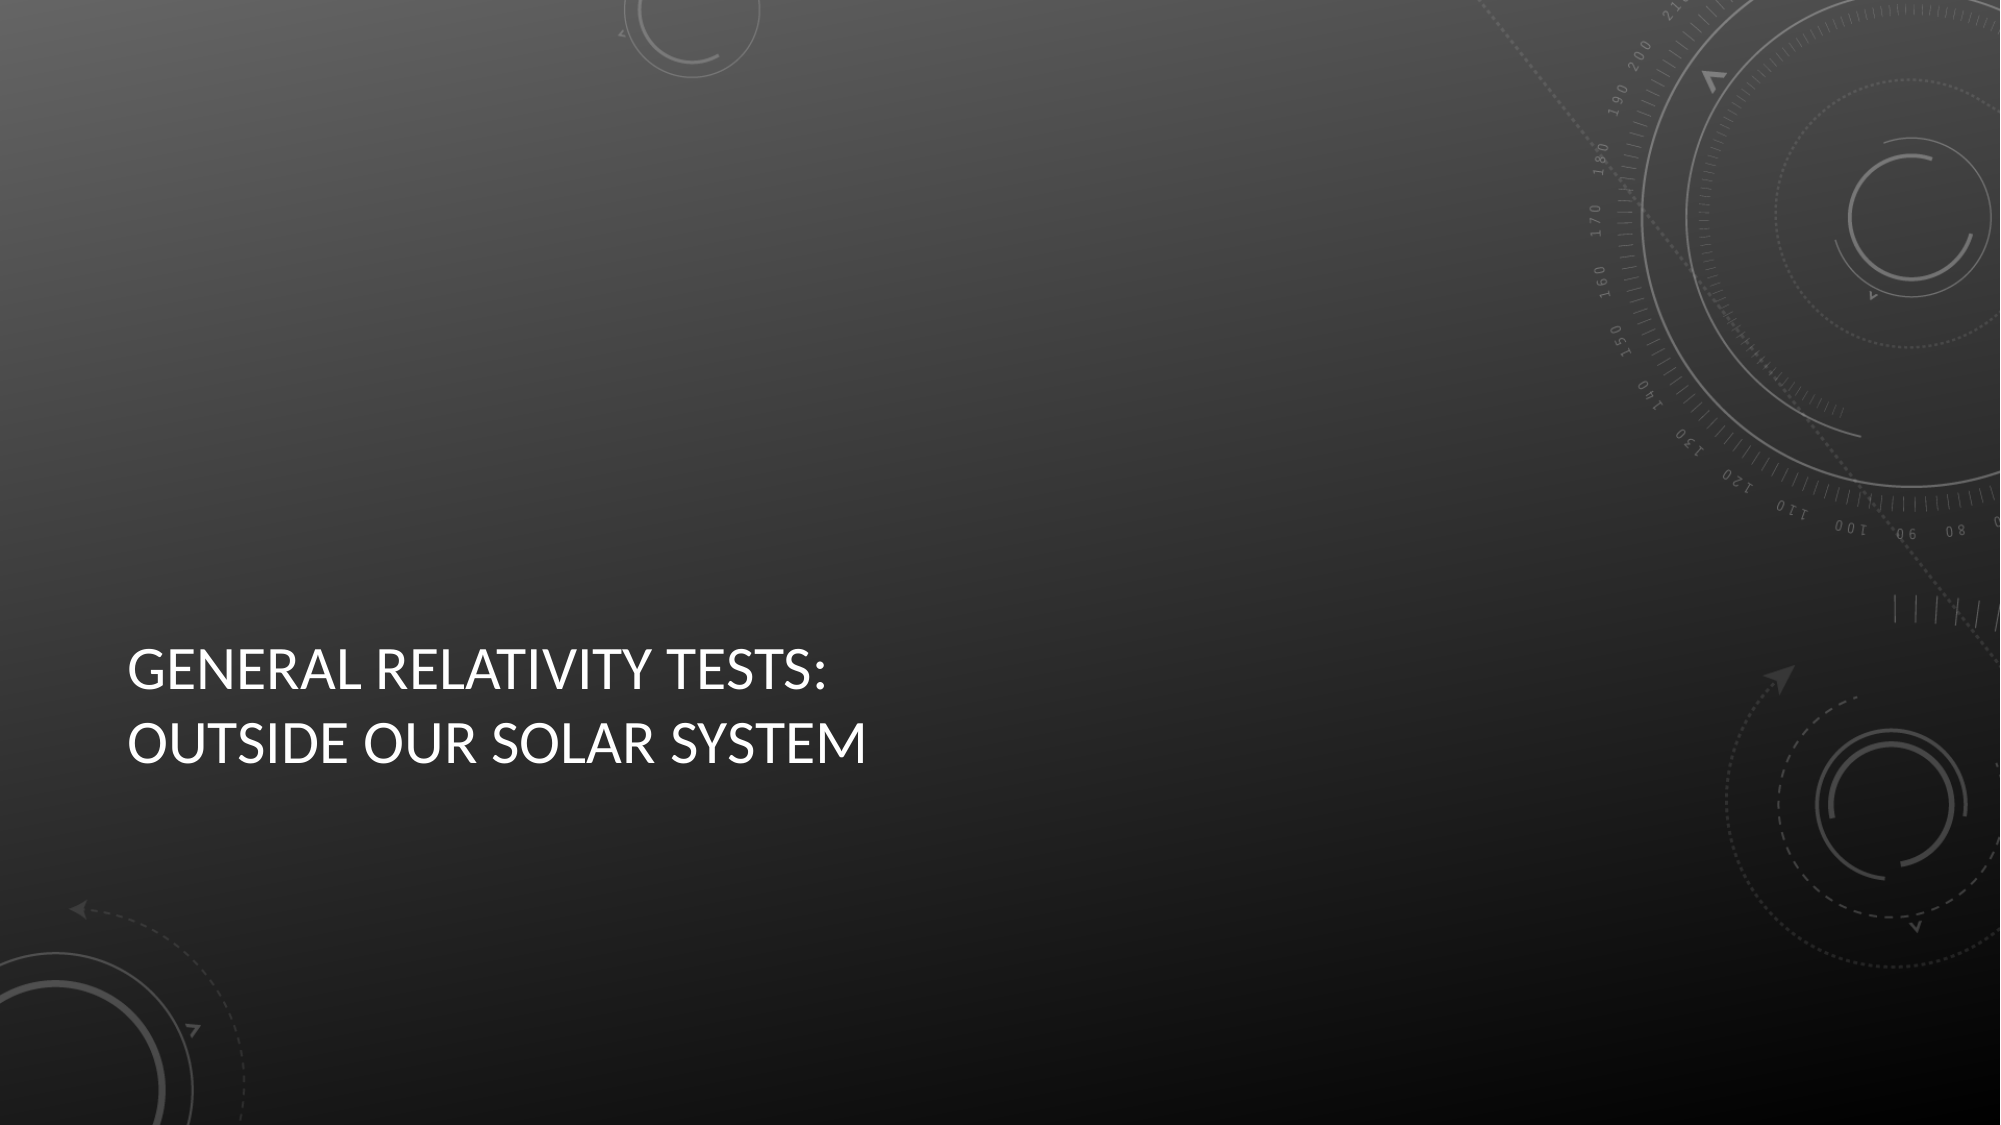

# General Relativity Tests: Outside our solar system